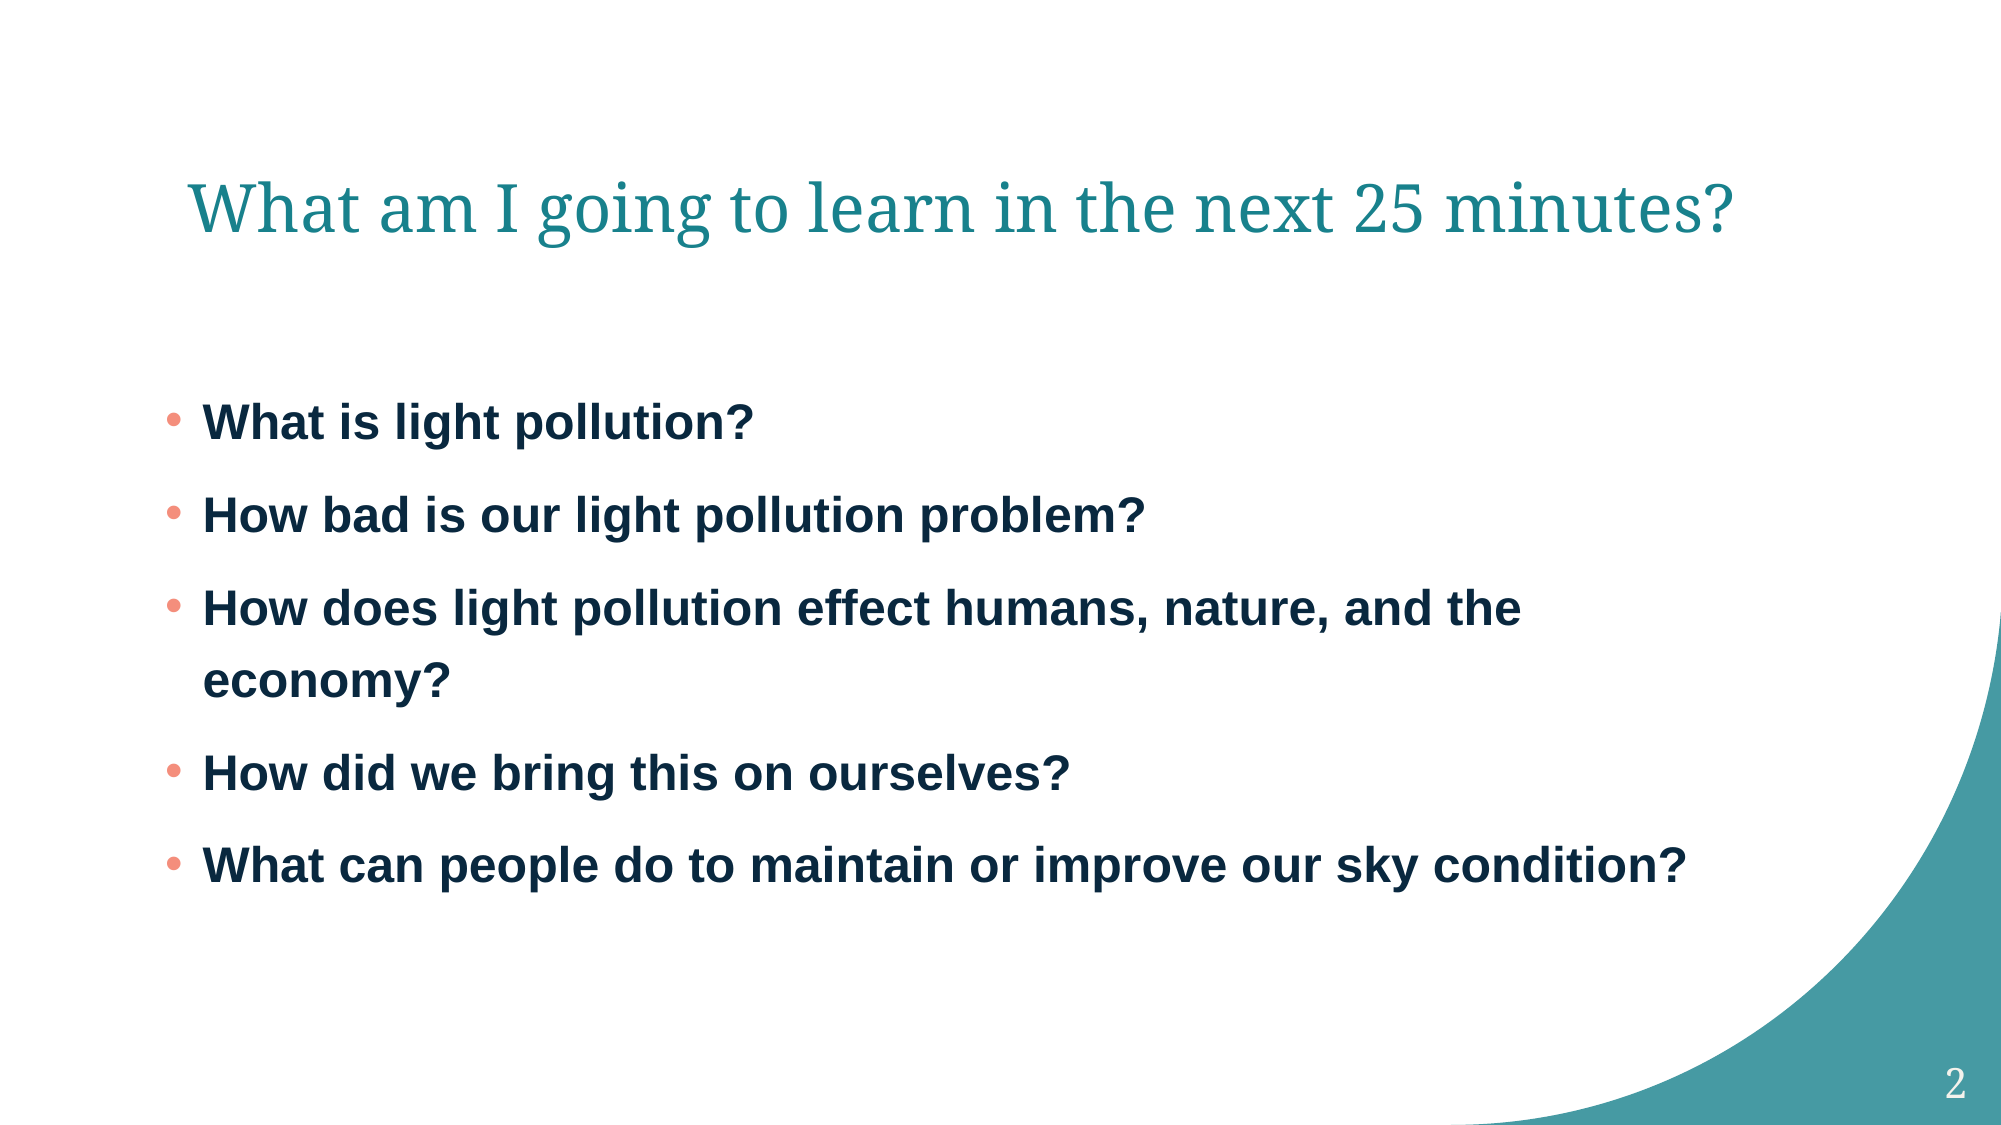

# What am I going to learn in the next 25 minutes?
What is light pollution?
How bad is our light pollution problem?
How does light pollution effect humans, nature, and the economy?
How did we bring this on ourselves?
What can people do to maintain or improve our sky condition?

2